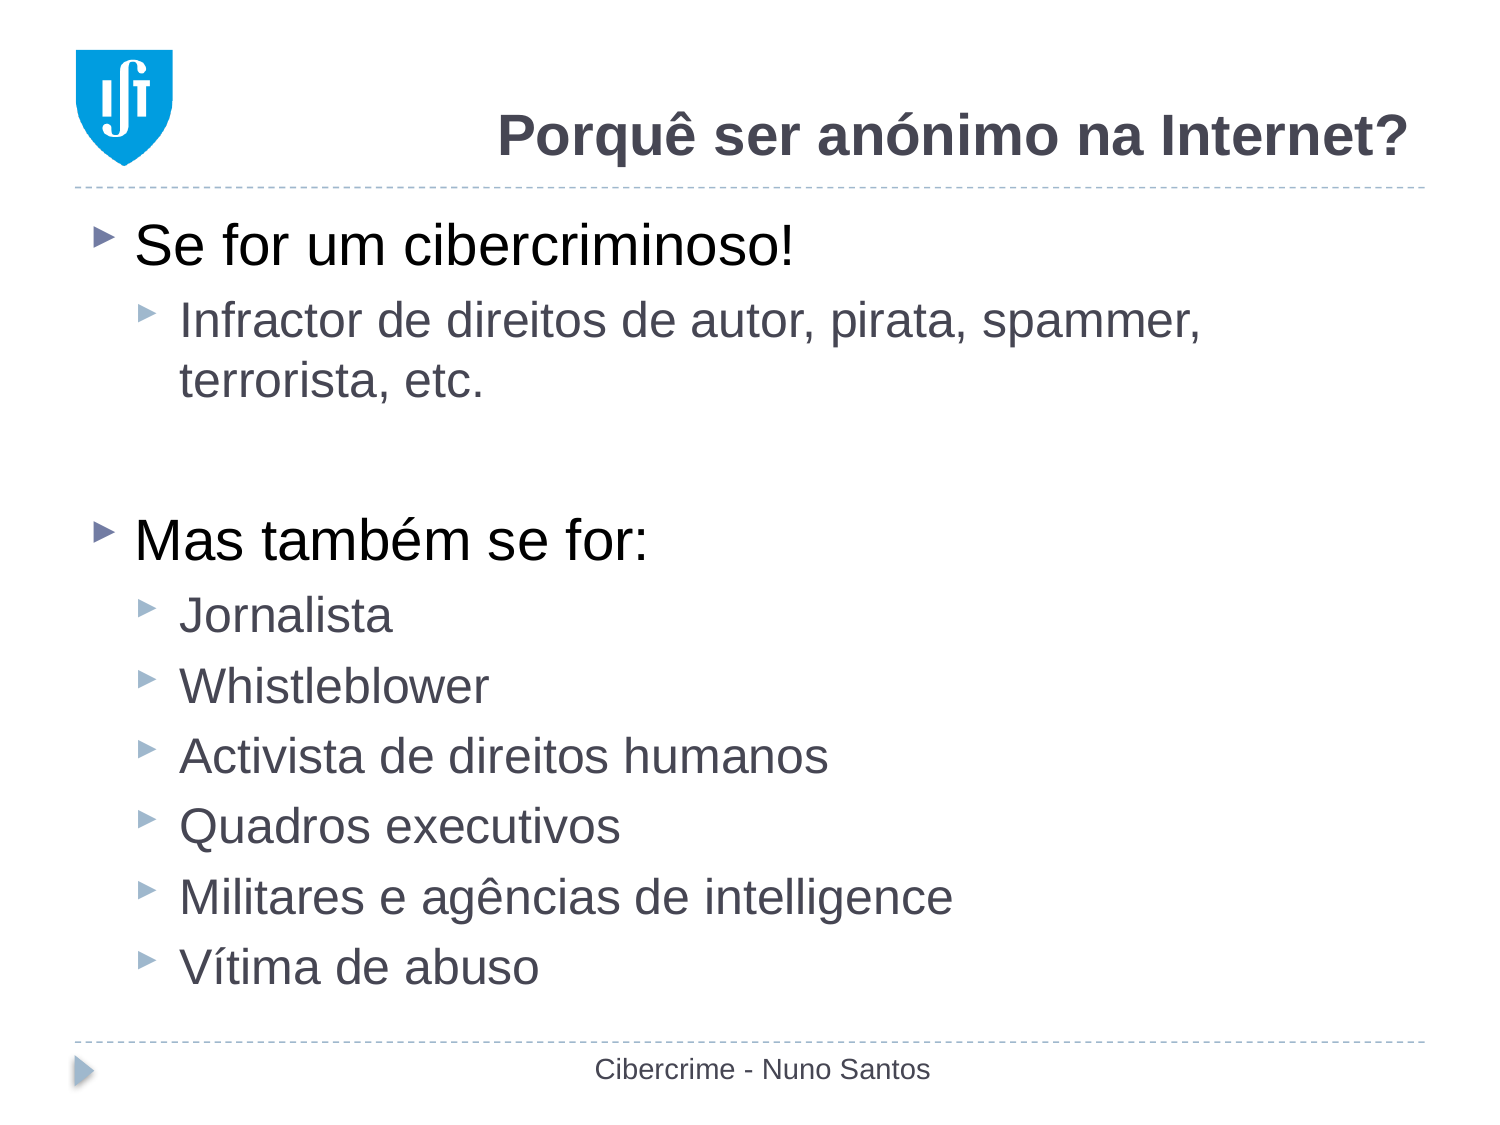

# Porquê ser anónimo na Internet?
Se for um cibercriminoso!
Infractor de direitos de autor, pirata, spammer, terrorista, etc.

Mas também se for:
Jornalista
Whistleblower
Activista de direitos humanos
Quadros executivos
Militares e agências de intelligence
Vítima de abuso

Cibercrime - Nuno Santos